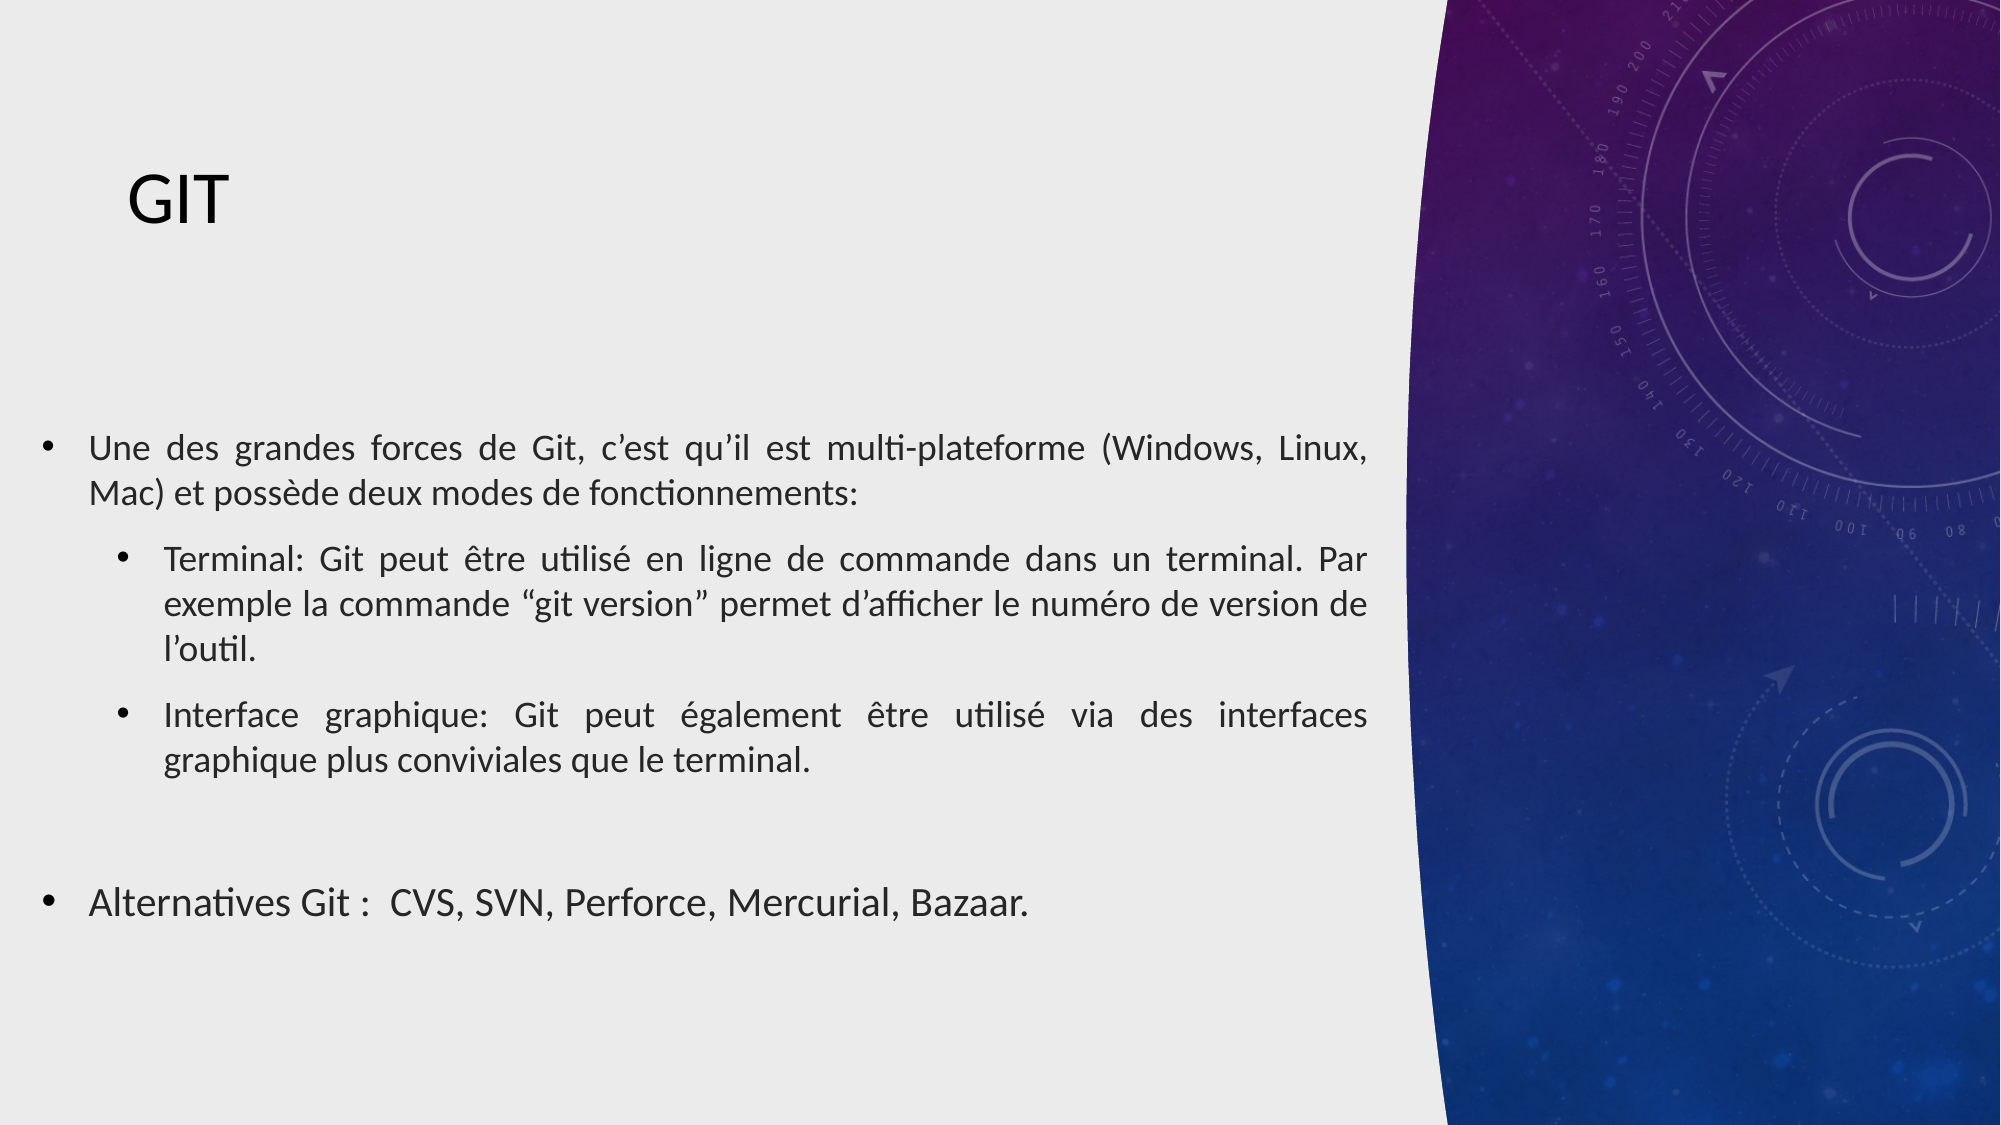

# Git
Une des grandes forces de Git, c’est qu’il est multi-plateforme (Windows, Linux, Mac) et possède deux modes de fonctionnements:
Terminal: Git peut être utilisé en ligne de commande dans un terminal. Par exemple la commande “git version” permet d’afficher le numéro de version de l’outil.
Interface graphique: Git peut également être utilisé via des interfaces graphique plus conviviales que le terminal.

Alternatives Git :  CVS, SVN, Perforce, Mercurial, Bazaar.